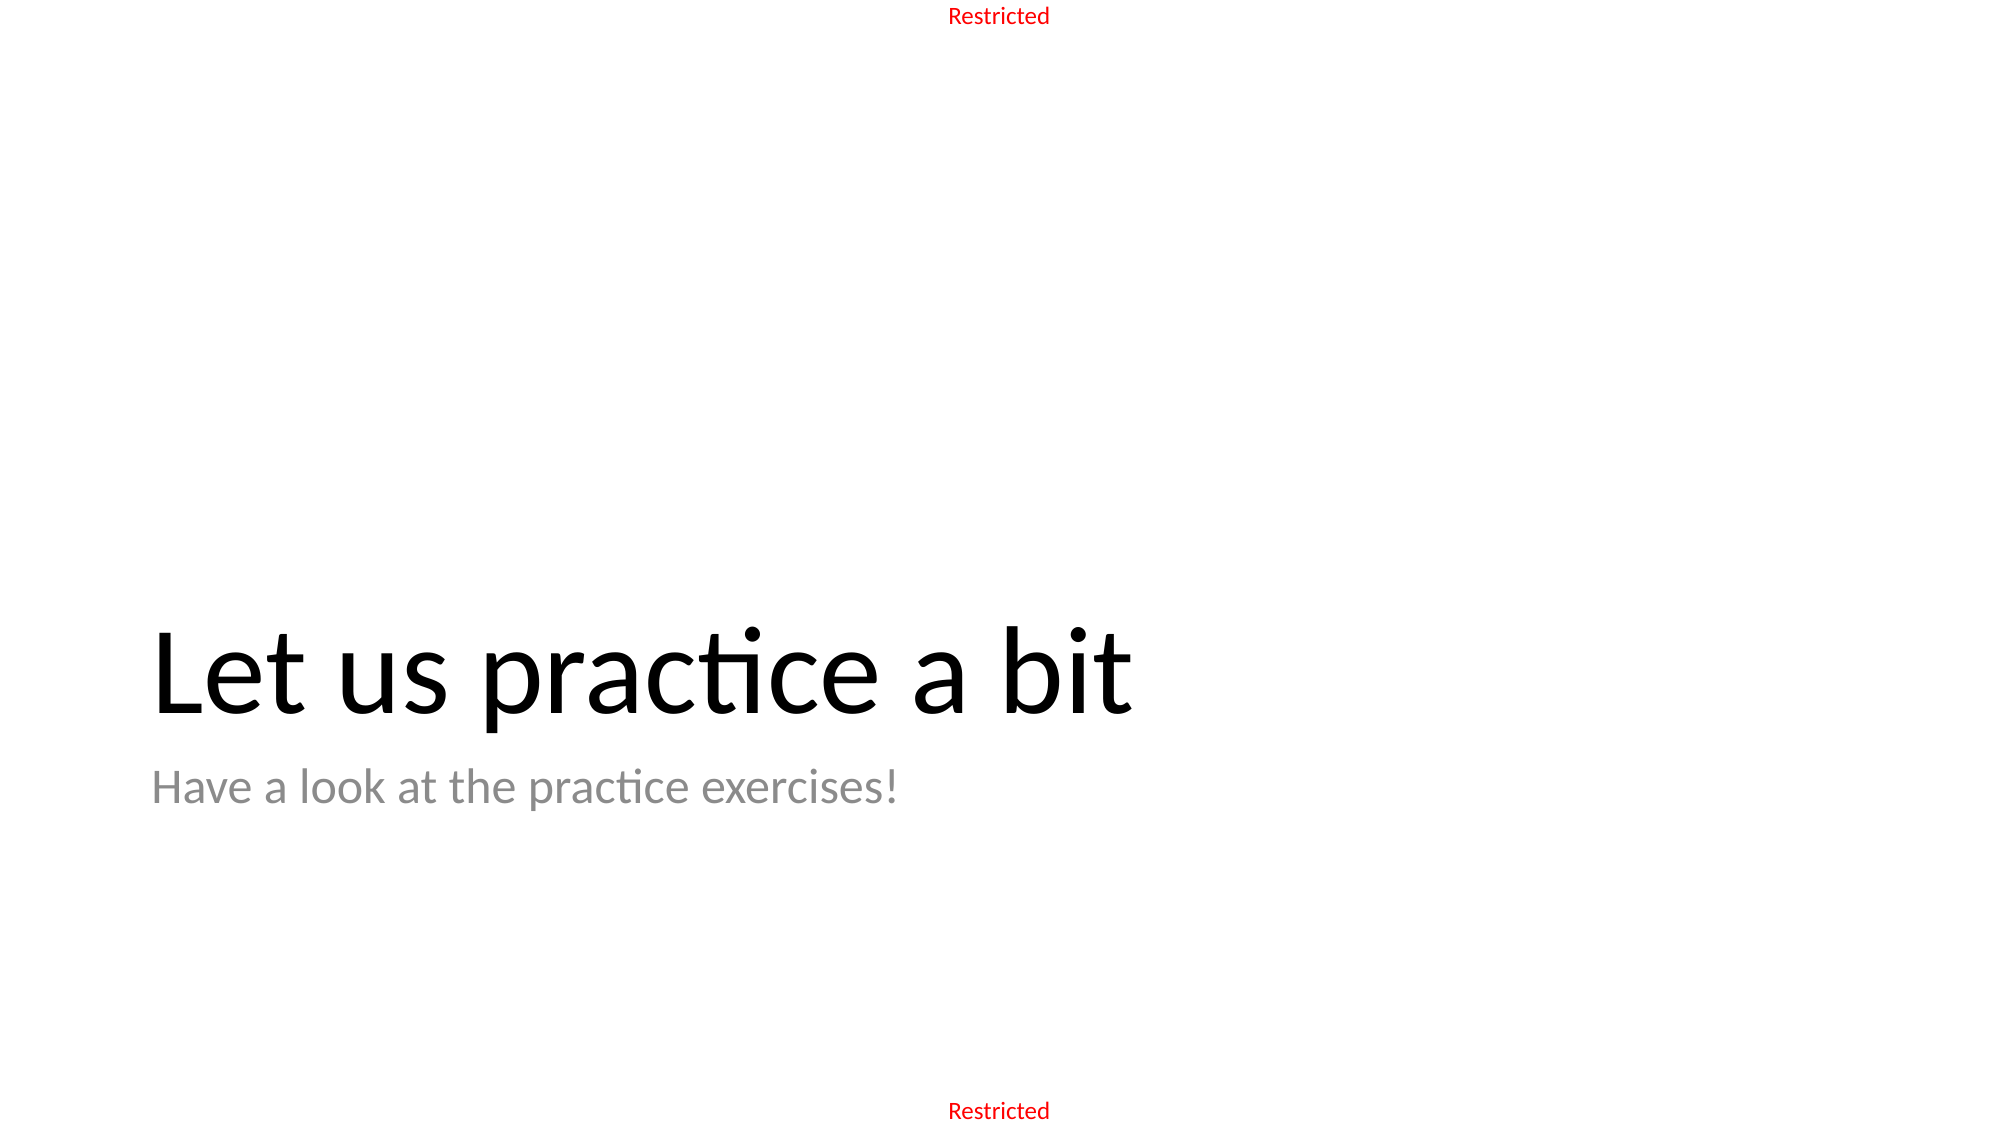

# Let us practice a bit
Have a look at the practice exercises!